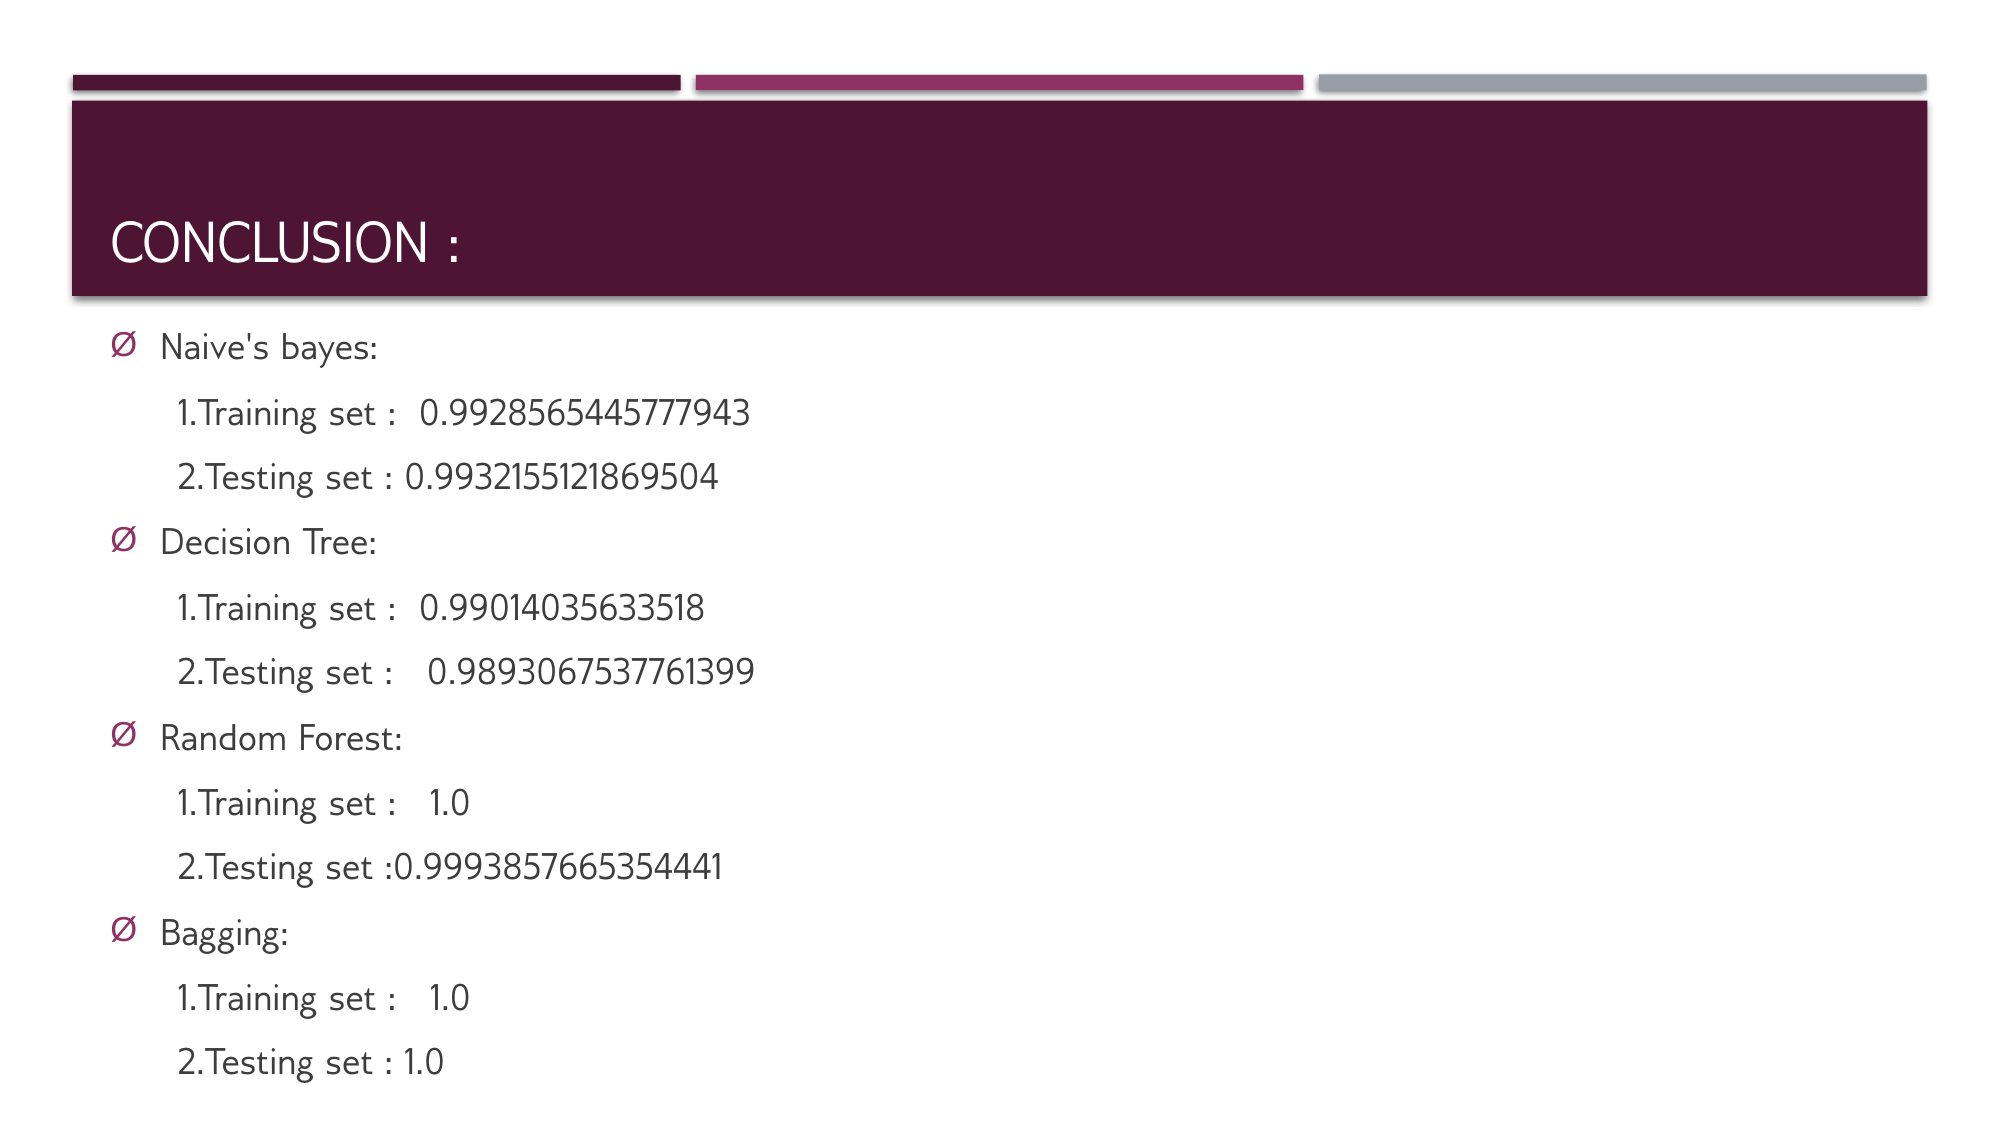

# Conclusion :
Naive's bayes:
      1.Training set :  0.9928565445777943
      2.Testing set : 0.9932155121869504
Decision Tree:
      1.Training set :  0.99014035633518
      2.Testing set :   0.9893067537761399
Random Forest:
      1.Training set :   1.0
      2.Testing set :0.9993857665354441
Bagging:
      1.Training set :   1.0
      2.Testing set : 1.0